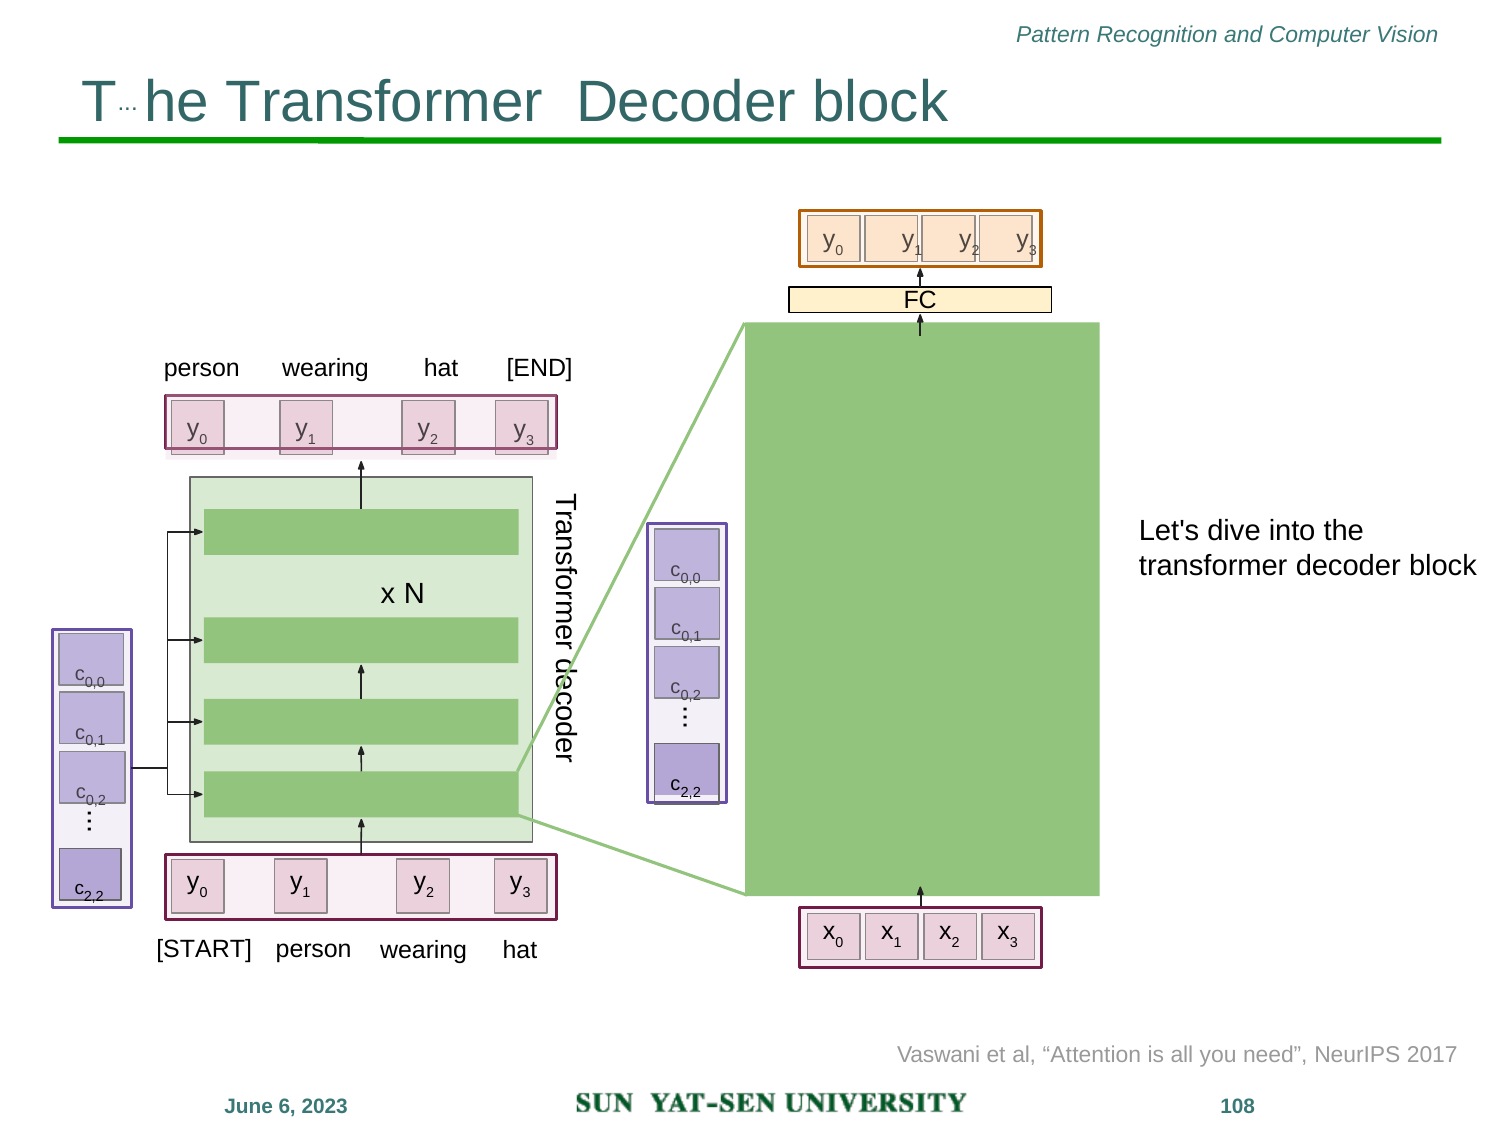

# T... he Transformer  Decoder block

y0	y1	y2	y3

FC

person  wearing        hat       [END]

y3

y0
y1
y2

Transformer decoder
Let's dive into the  transformer decoder block

c0,0
x N

c0,1

c0,2
c0,0

...
c0,1
c2,2
c0,2
...
c2,2
y1
y2

wearing
y3

hat
y0
x0
x1
x2
x3
[START]	person
Vaswani et al, “Attention is all you need”, NeurIPS 2017